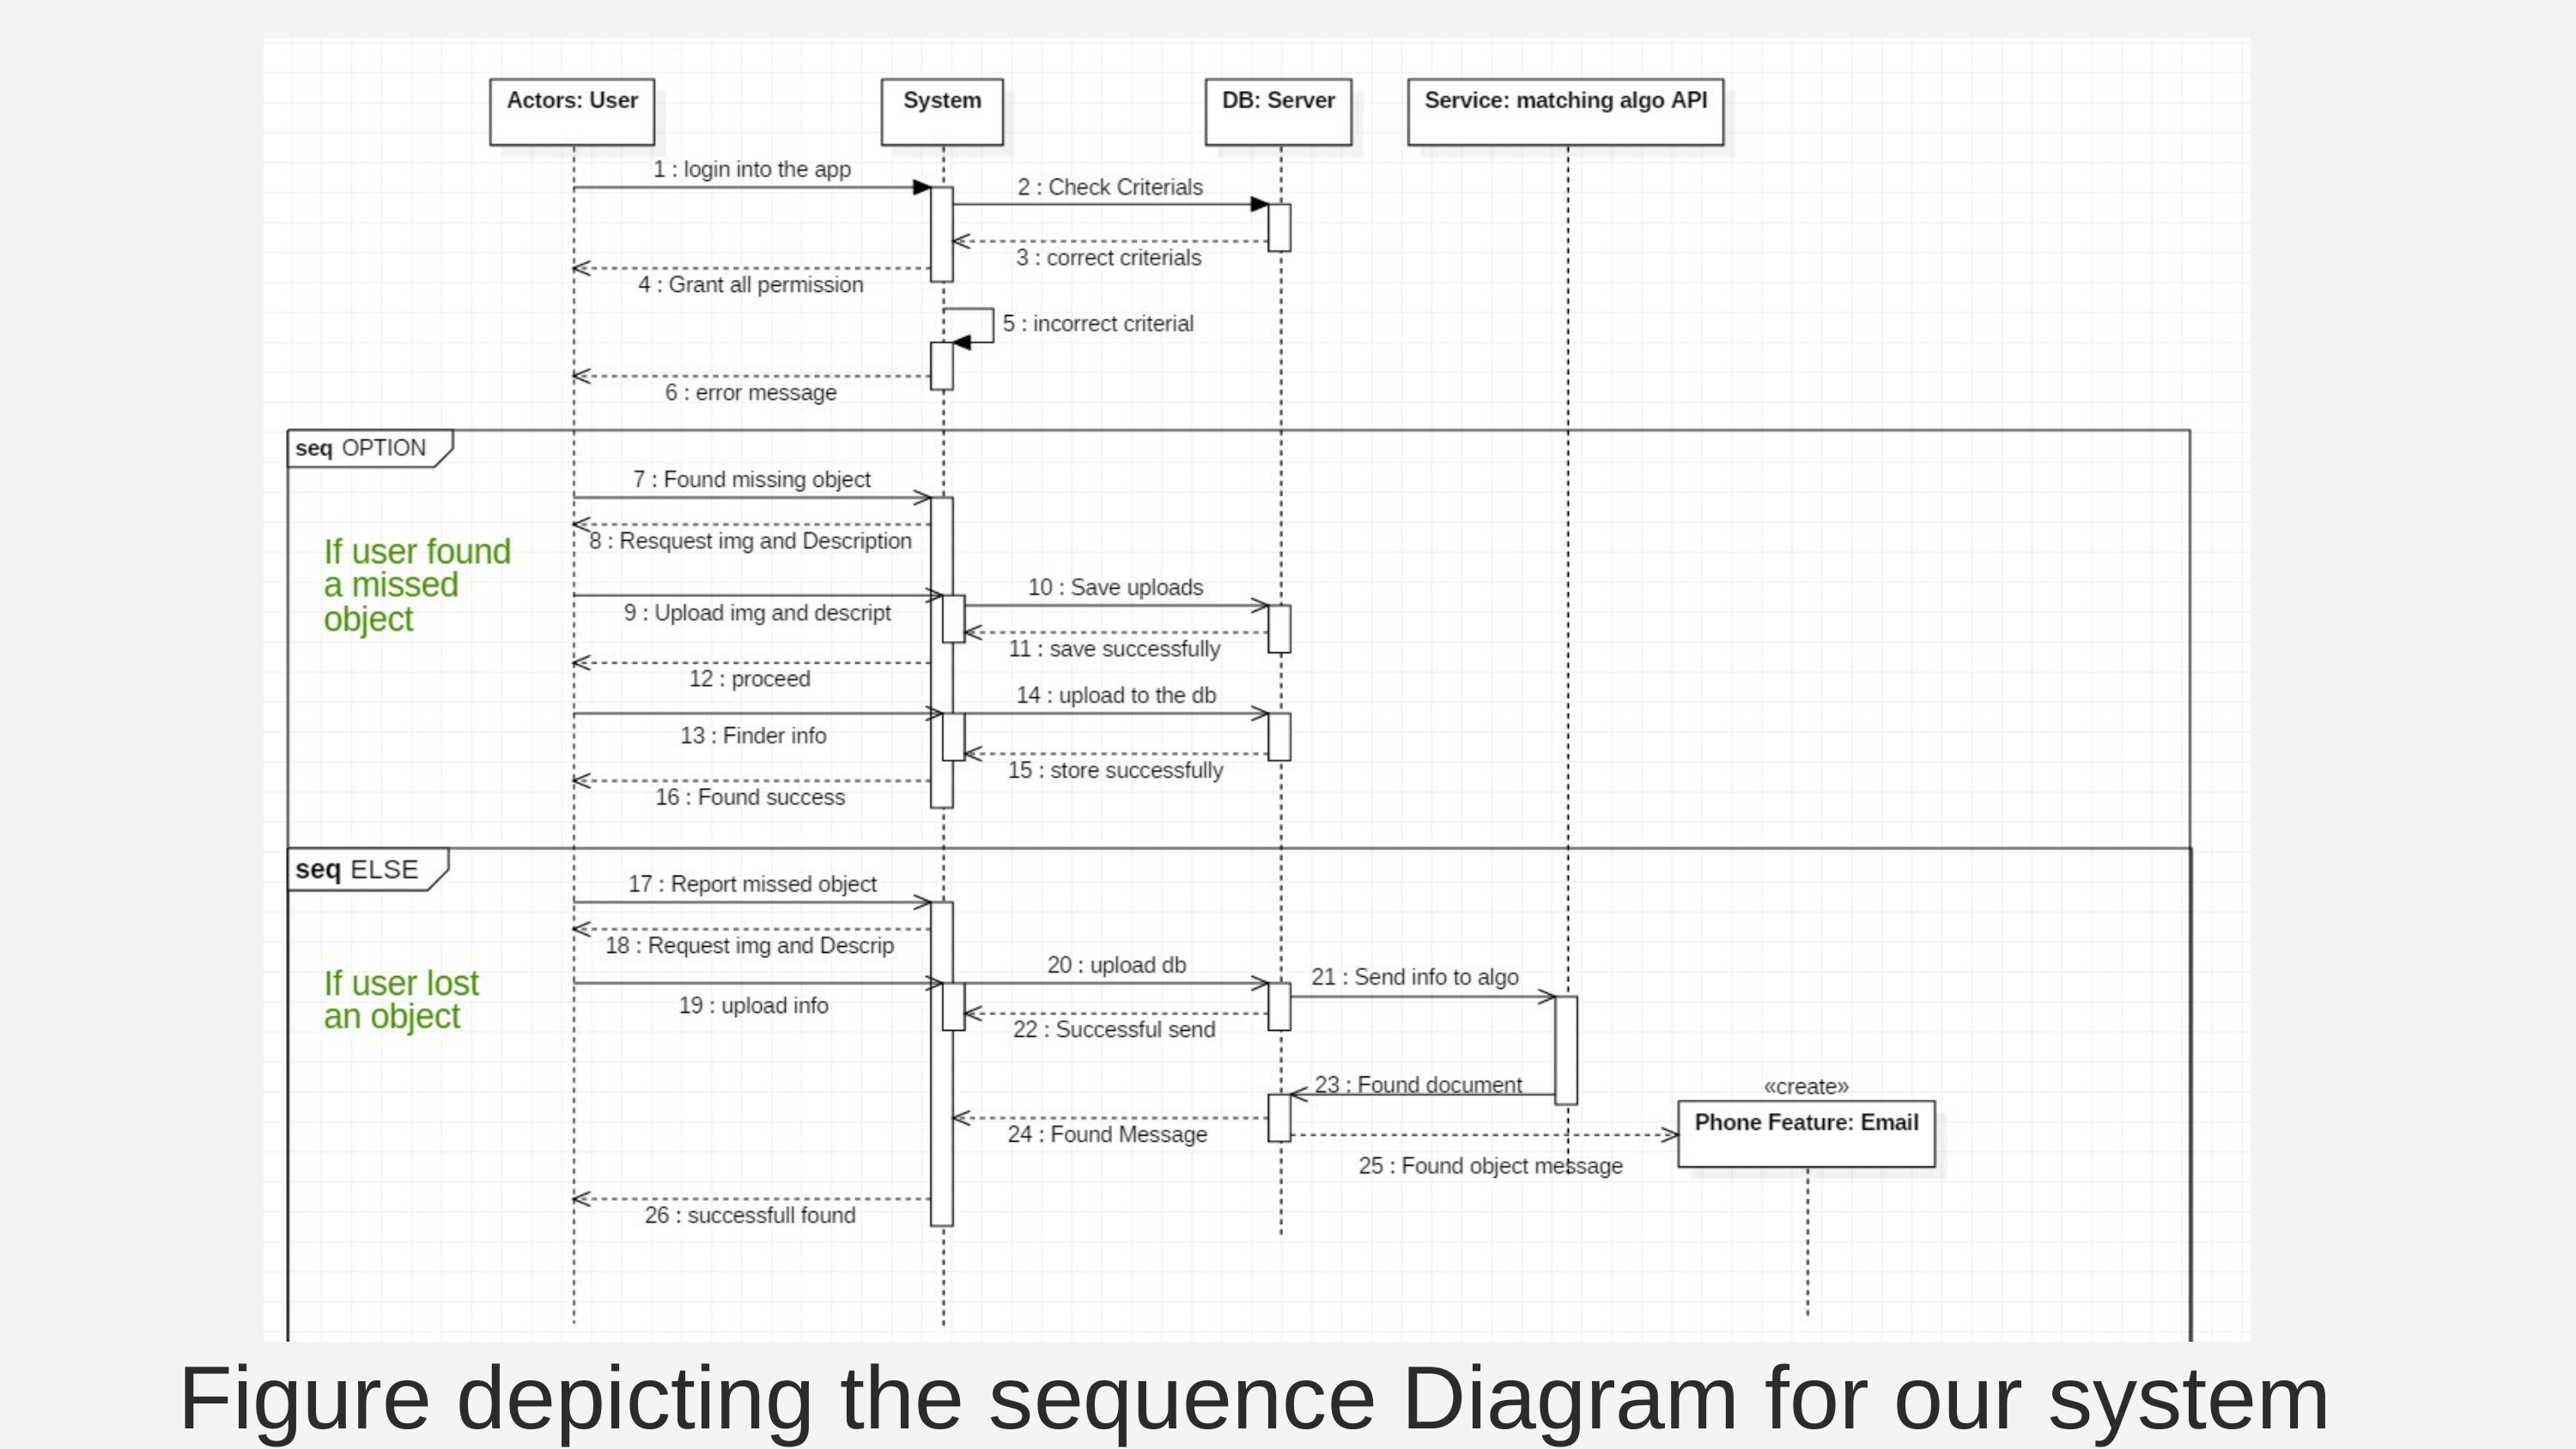

Figure depicting the sequence Diagram for our system